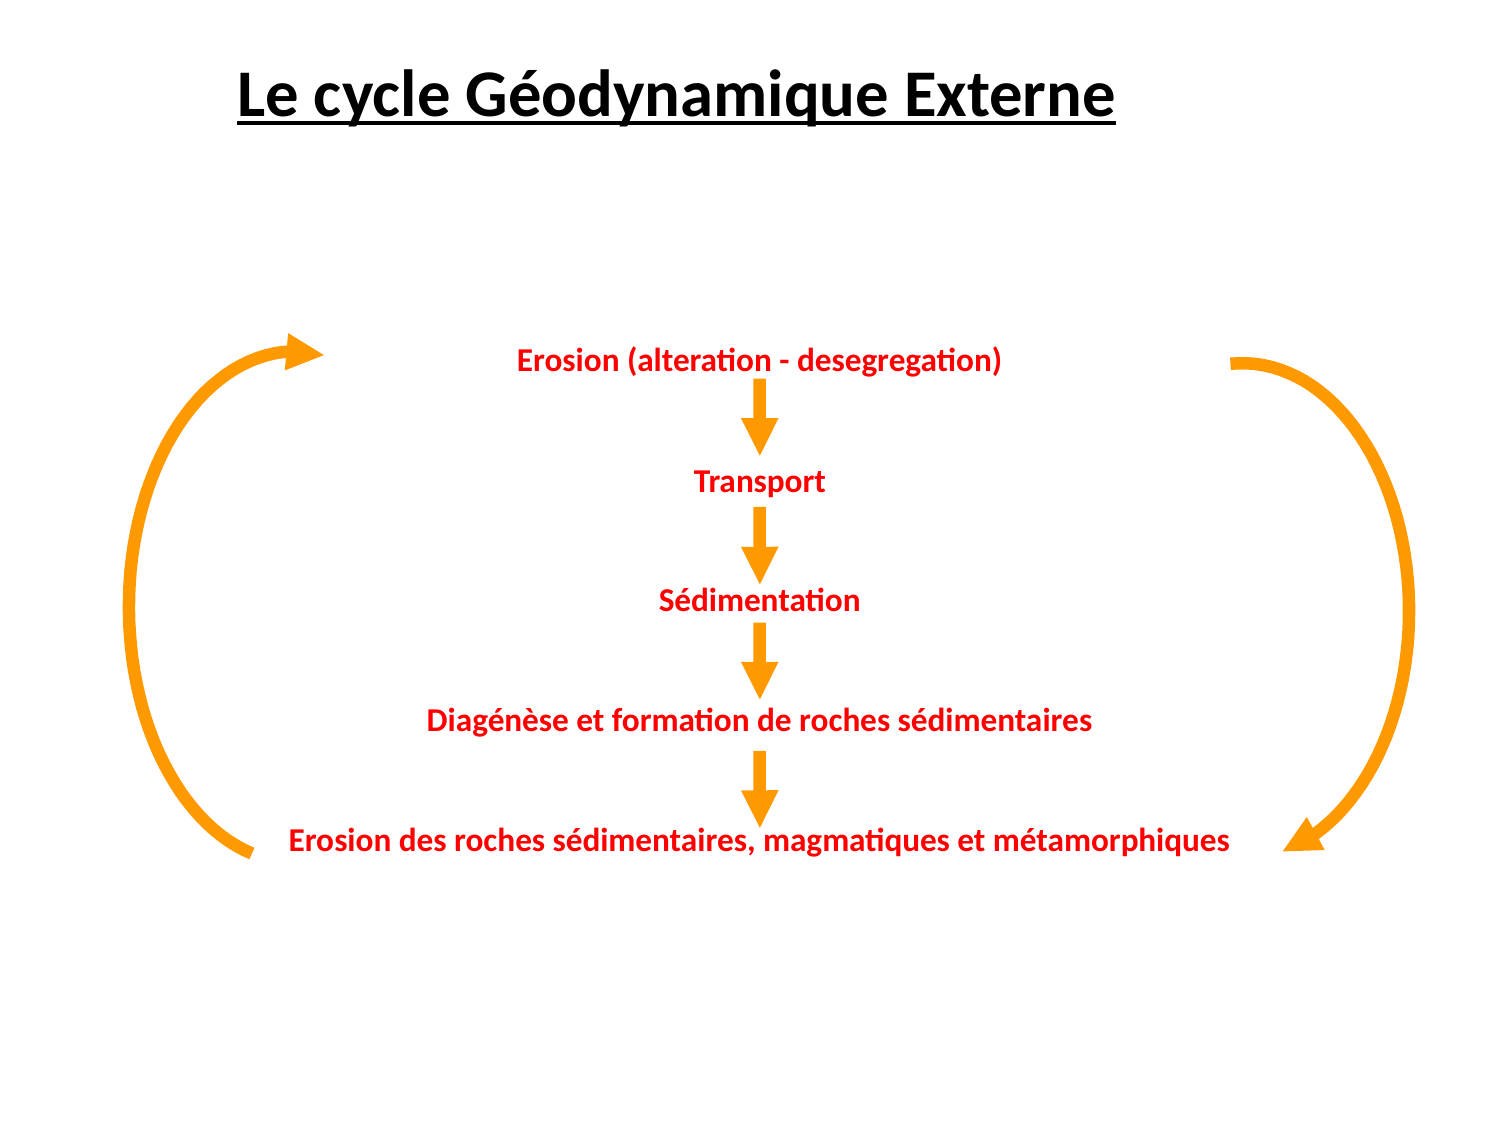

Le cycle Géodynamique Externe
Erosion (alteration - desegregation)

Transport

Sédimentation

Diagénèse et formation de roches sédimentaires

Erosion des roches sédimentaires, magmatiques et métamorphiques